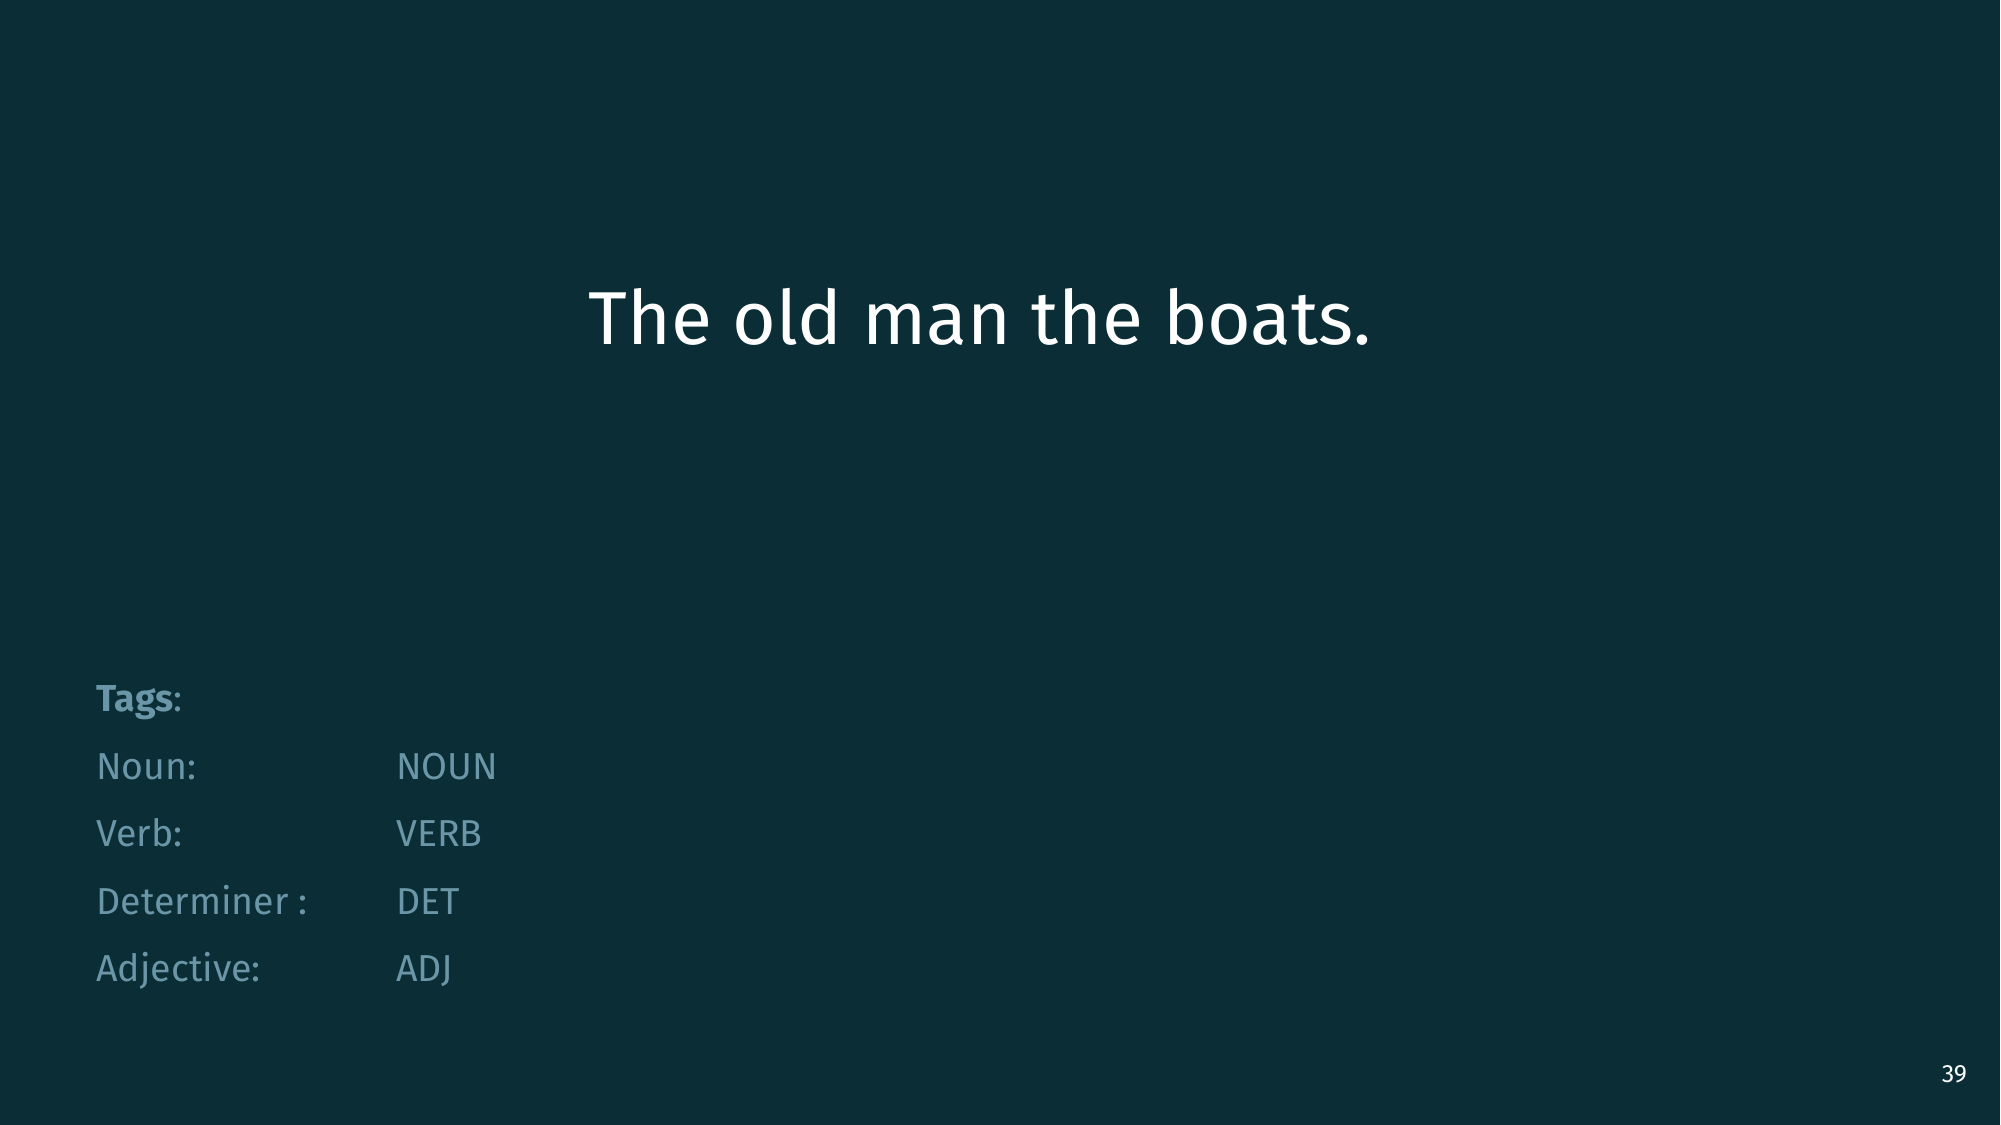

The old man the boats.
Tags:
Noun: 		NOUN
Verb: 		VERB
Determiner : 	DET
Adjective: 	ADJ

39